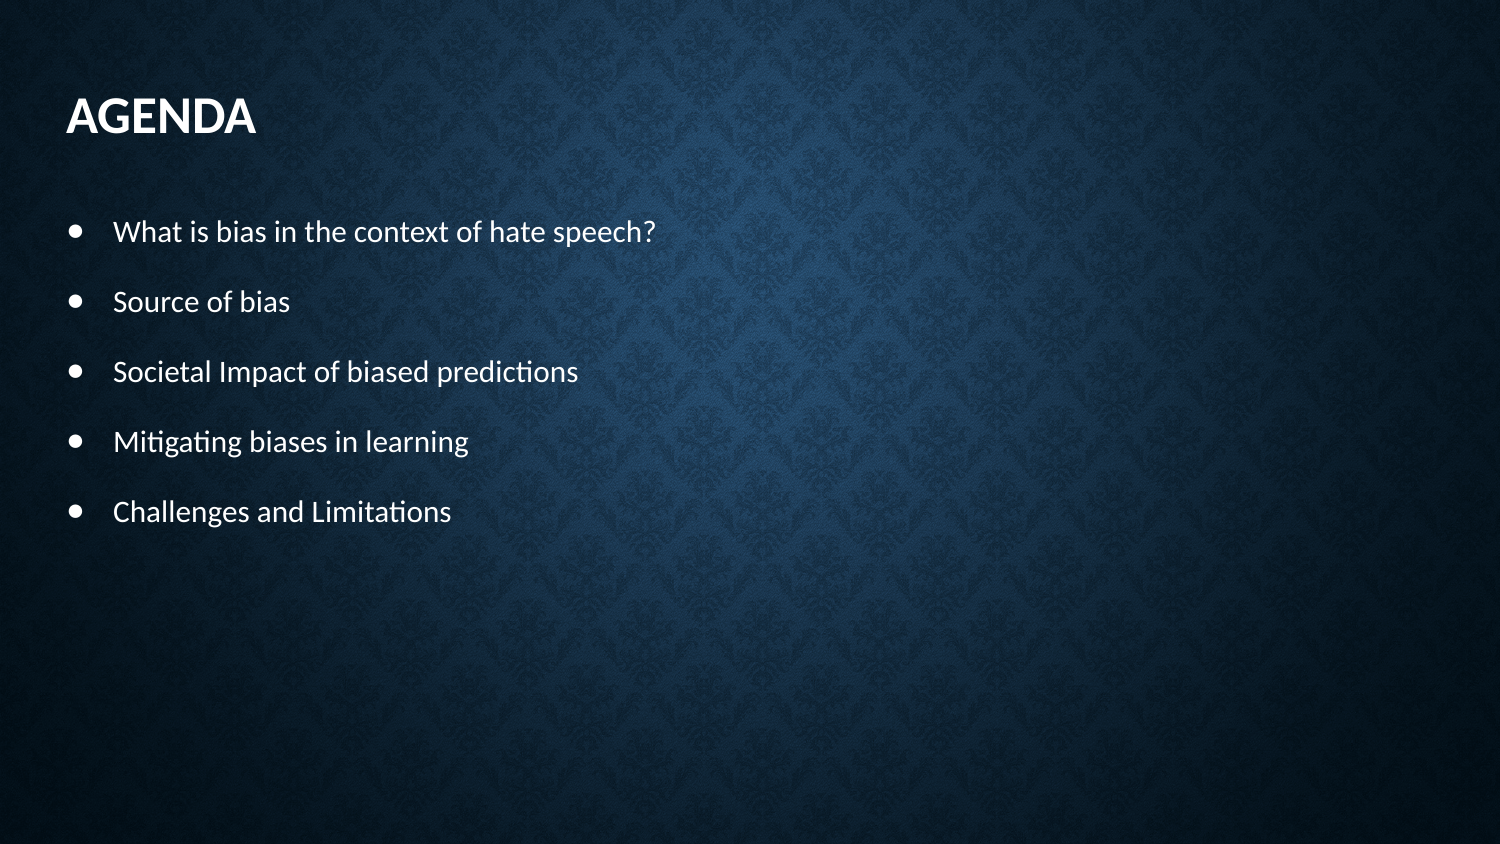

# Agenda
What is bias in the context of hate speech?
Source of bias
Societal Impact of biased predictions
Mitigating biases in learning
Challenges and Limitations